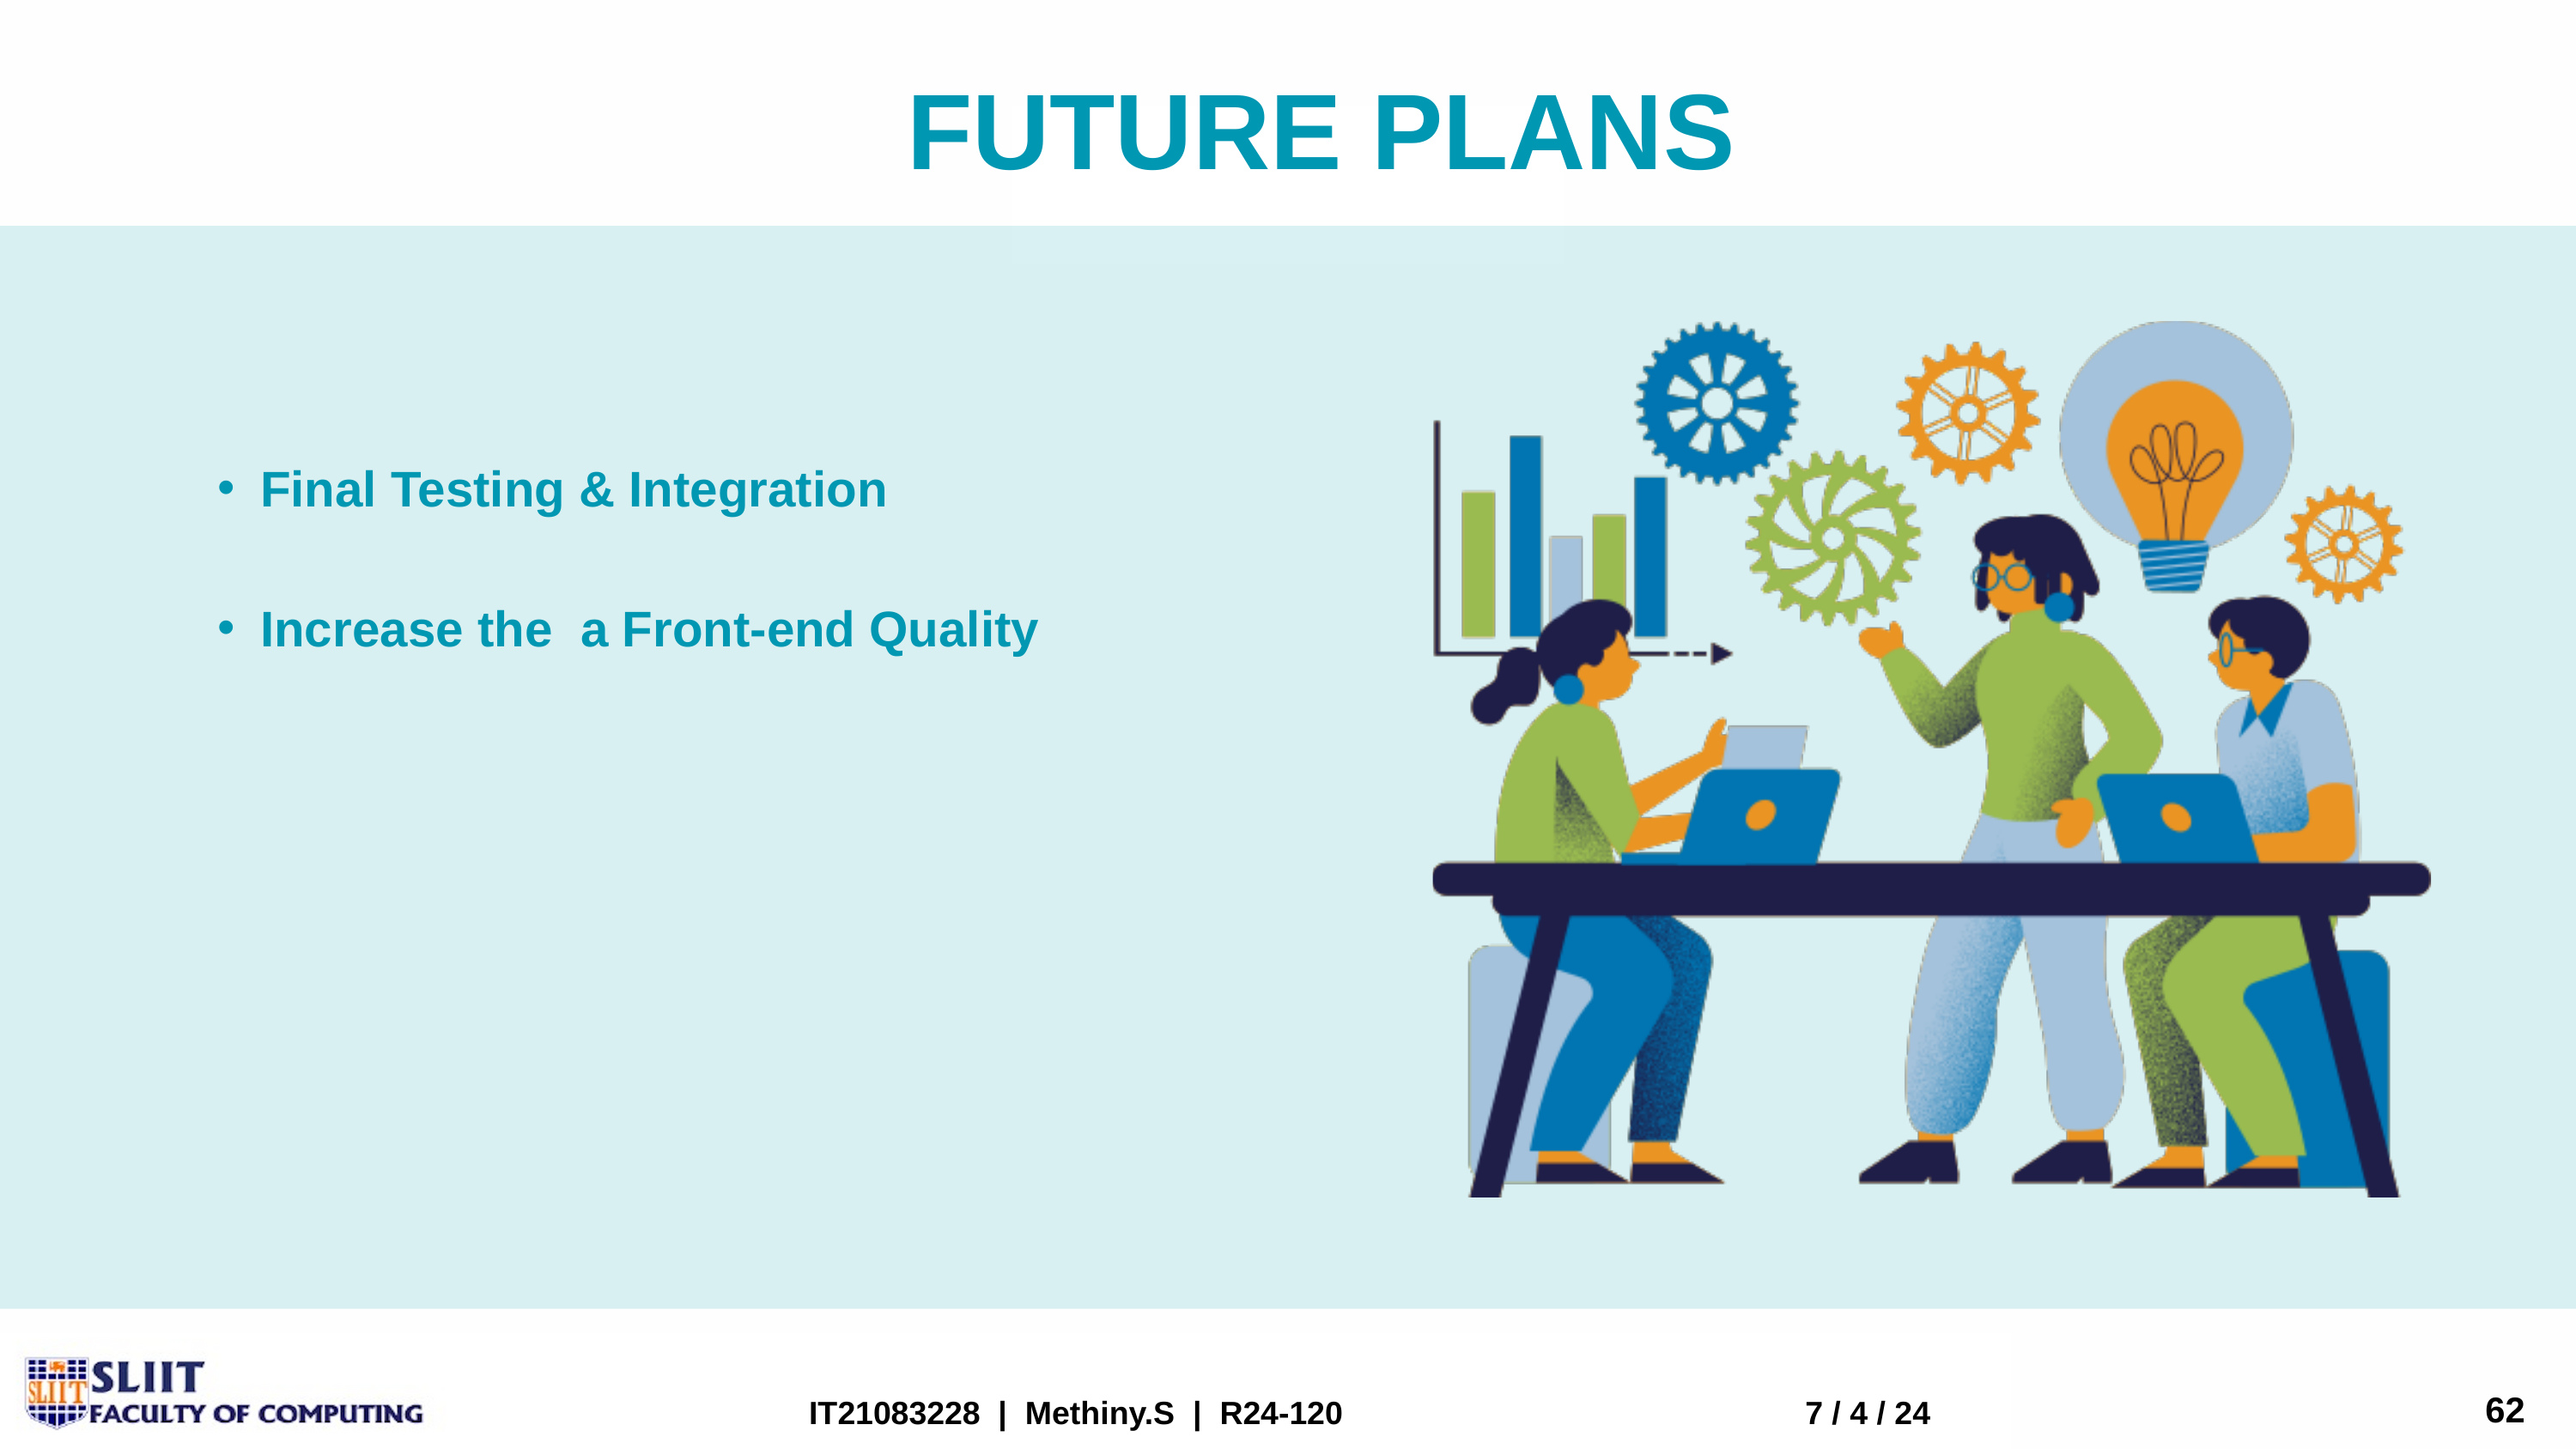

FUTURE PLANS

Final Testing & Integration

Increase the  a Front-end Quality

62
IT21083228  |  Methiny.S  |  R24-120
7 / 4 / 24